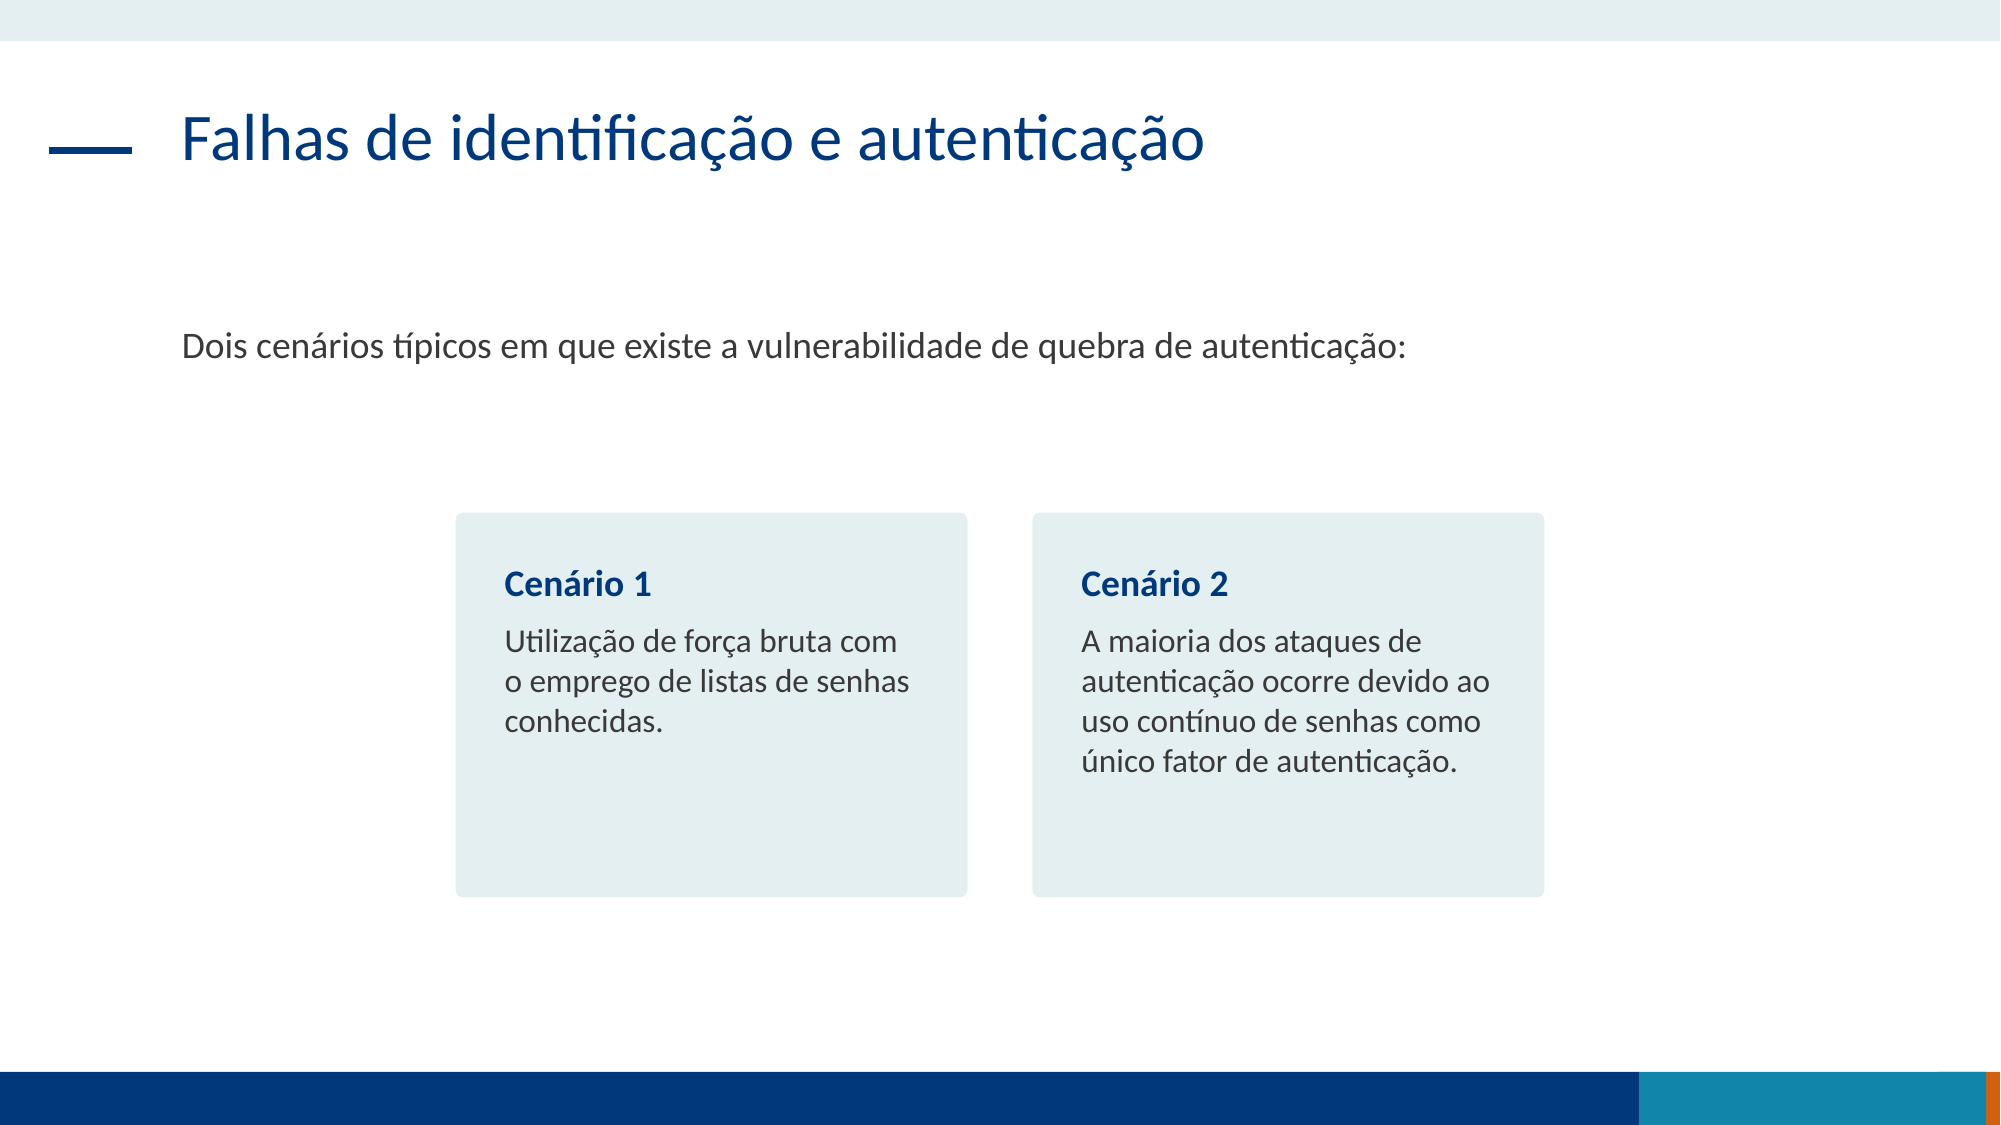

Falhas de identificação e autenticação
Dois cenários típicos em que existe a vulnerabilidade de quebra de autenticação:

Cenário 1
Utilização de força bruta com o emprego de listas de senhas conhecidas.

Cenário 2
A maioria dos ataques de autenticação ocorre devido ao uso contínuo de senhas como único fator de autenticação.